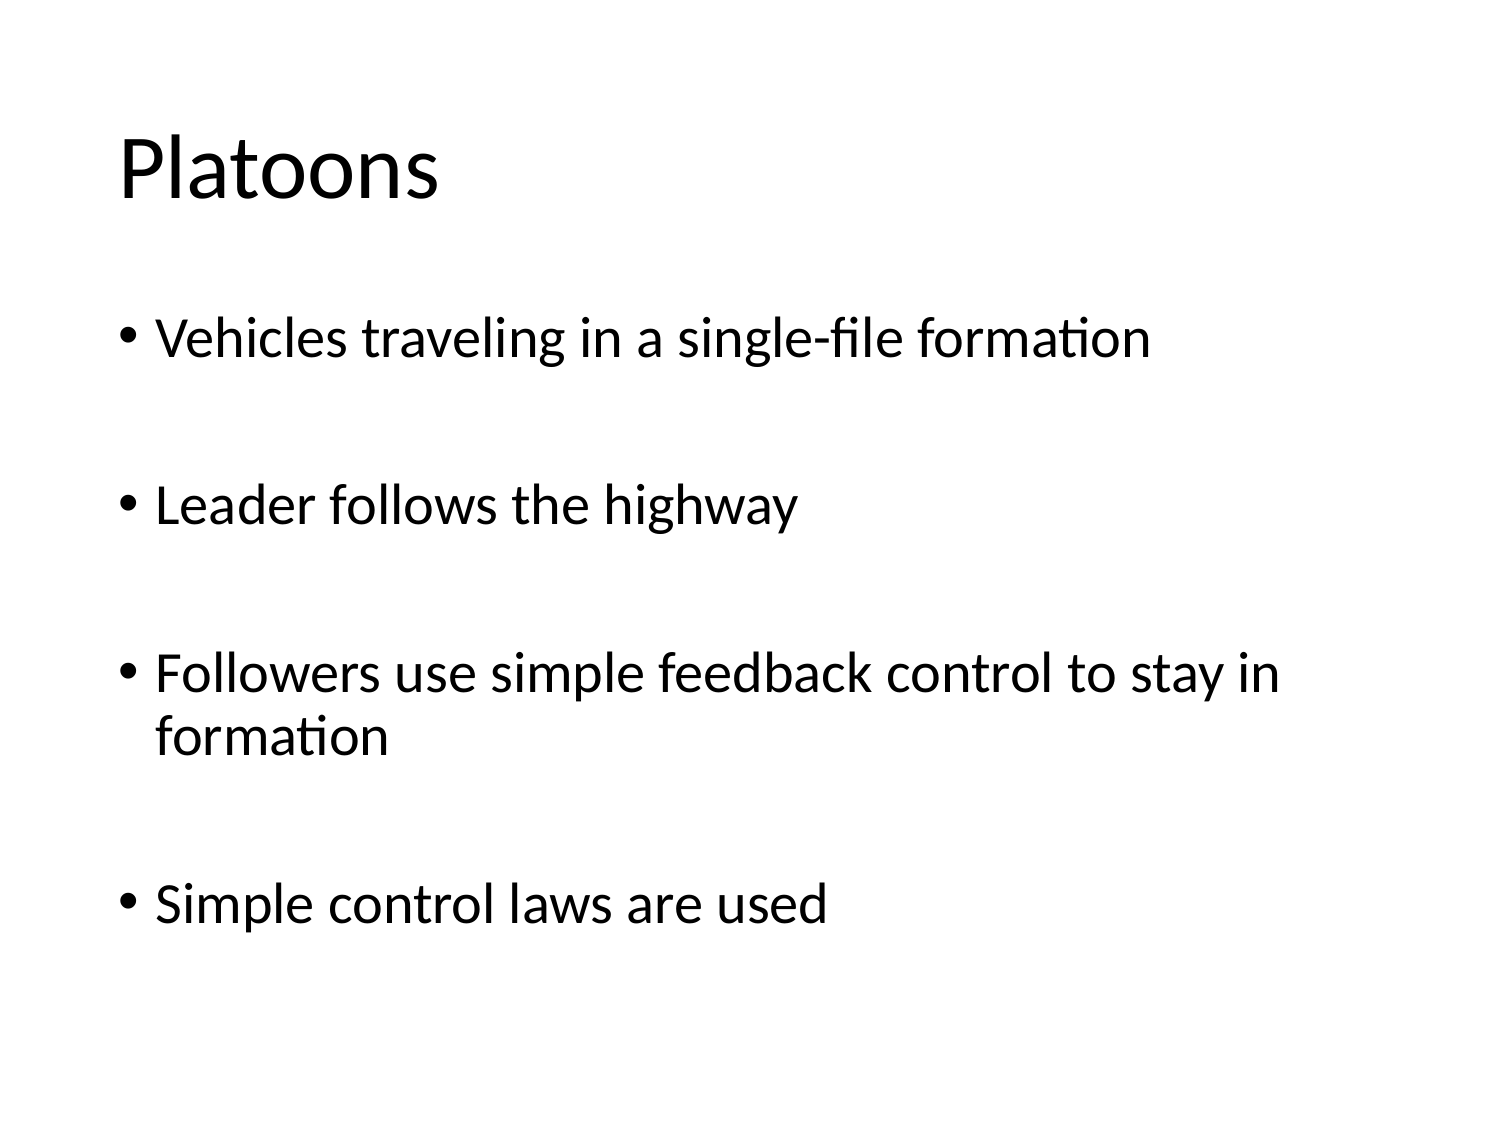

# Platoons
Vehicles traveling in a single-file formation

Leader follows the highway

Followers use simple feedback control to stay in formation

Simple control laws are used